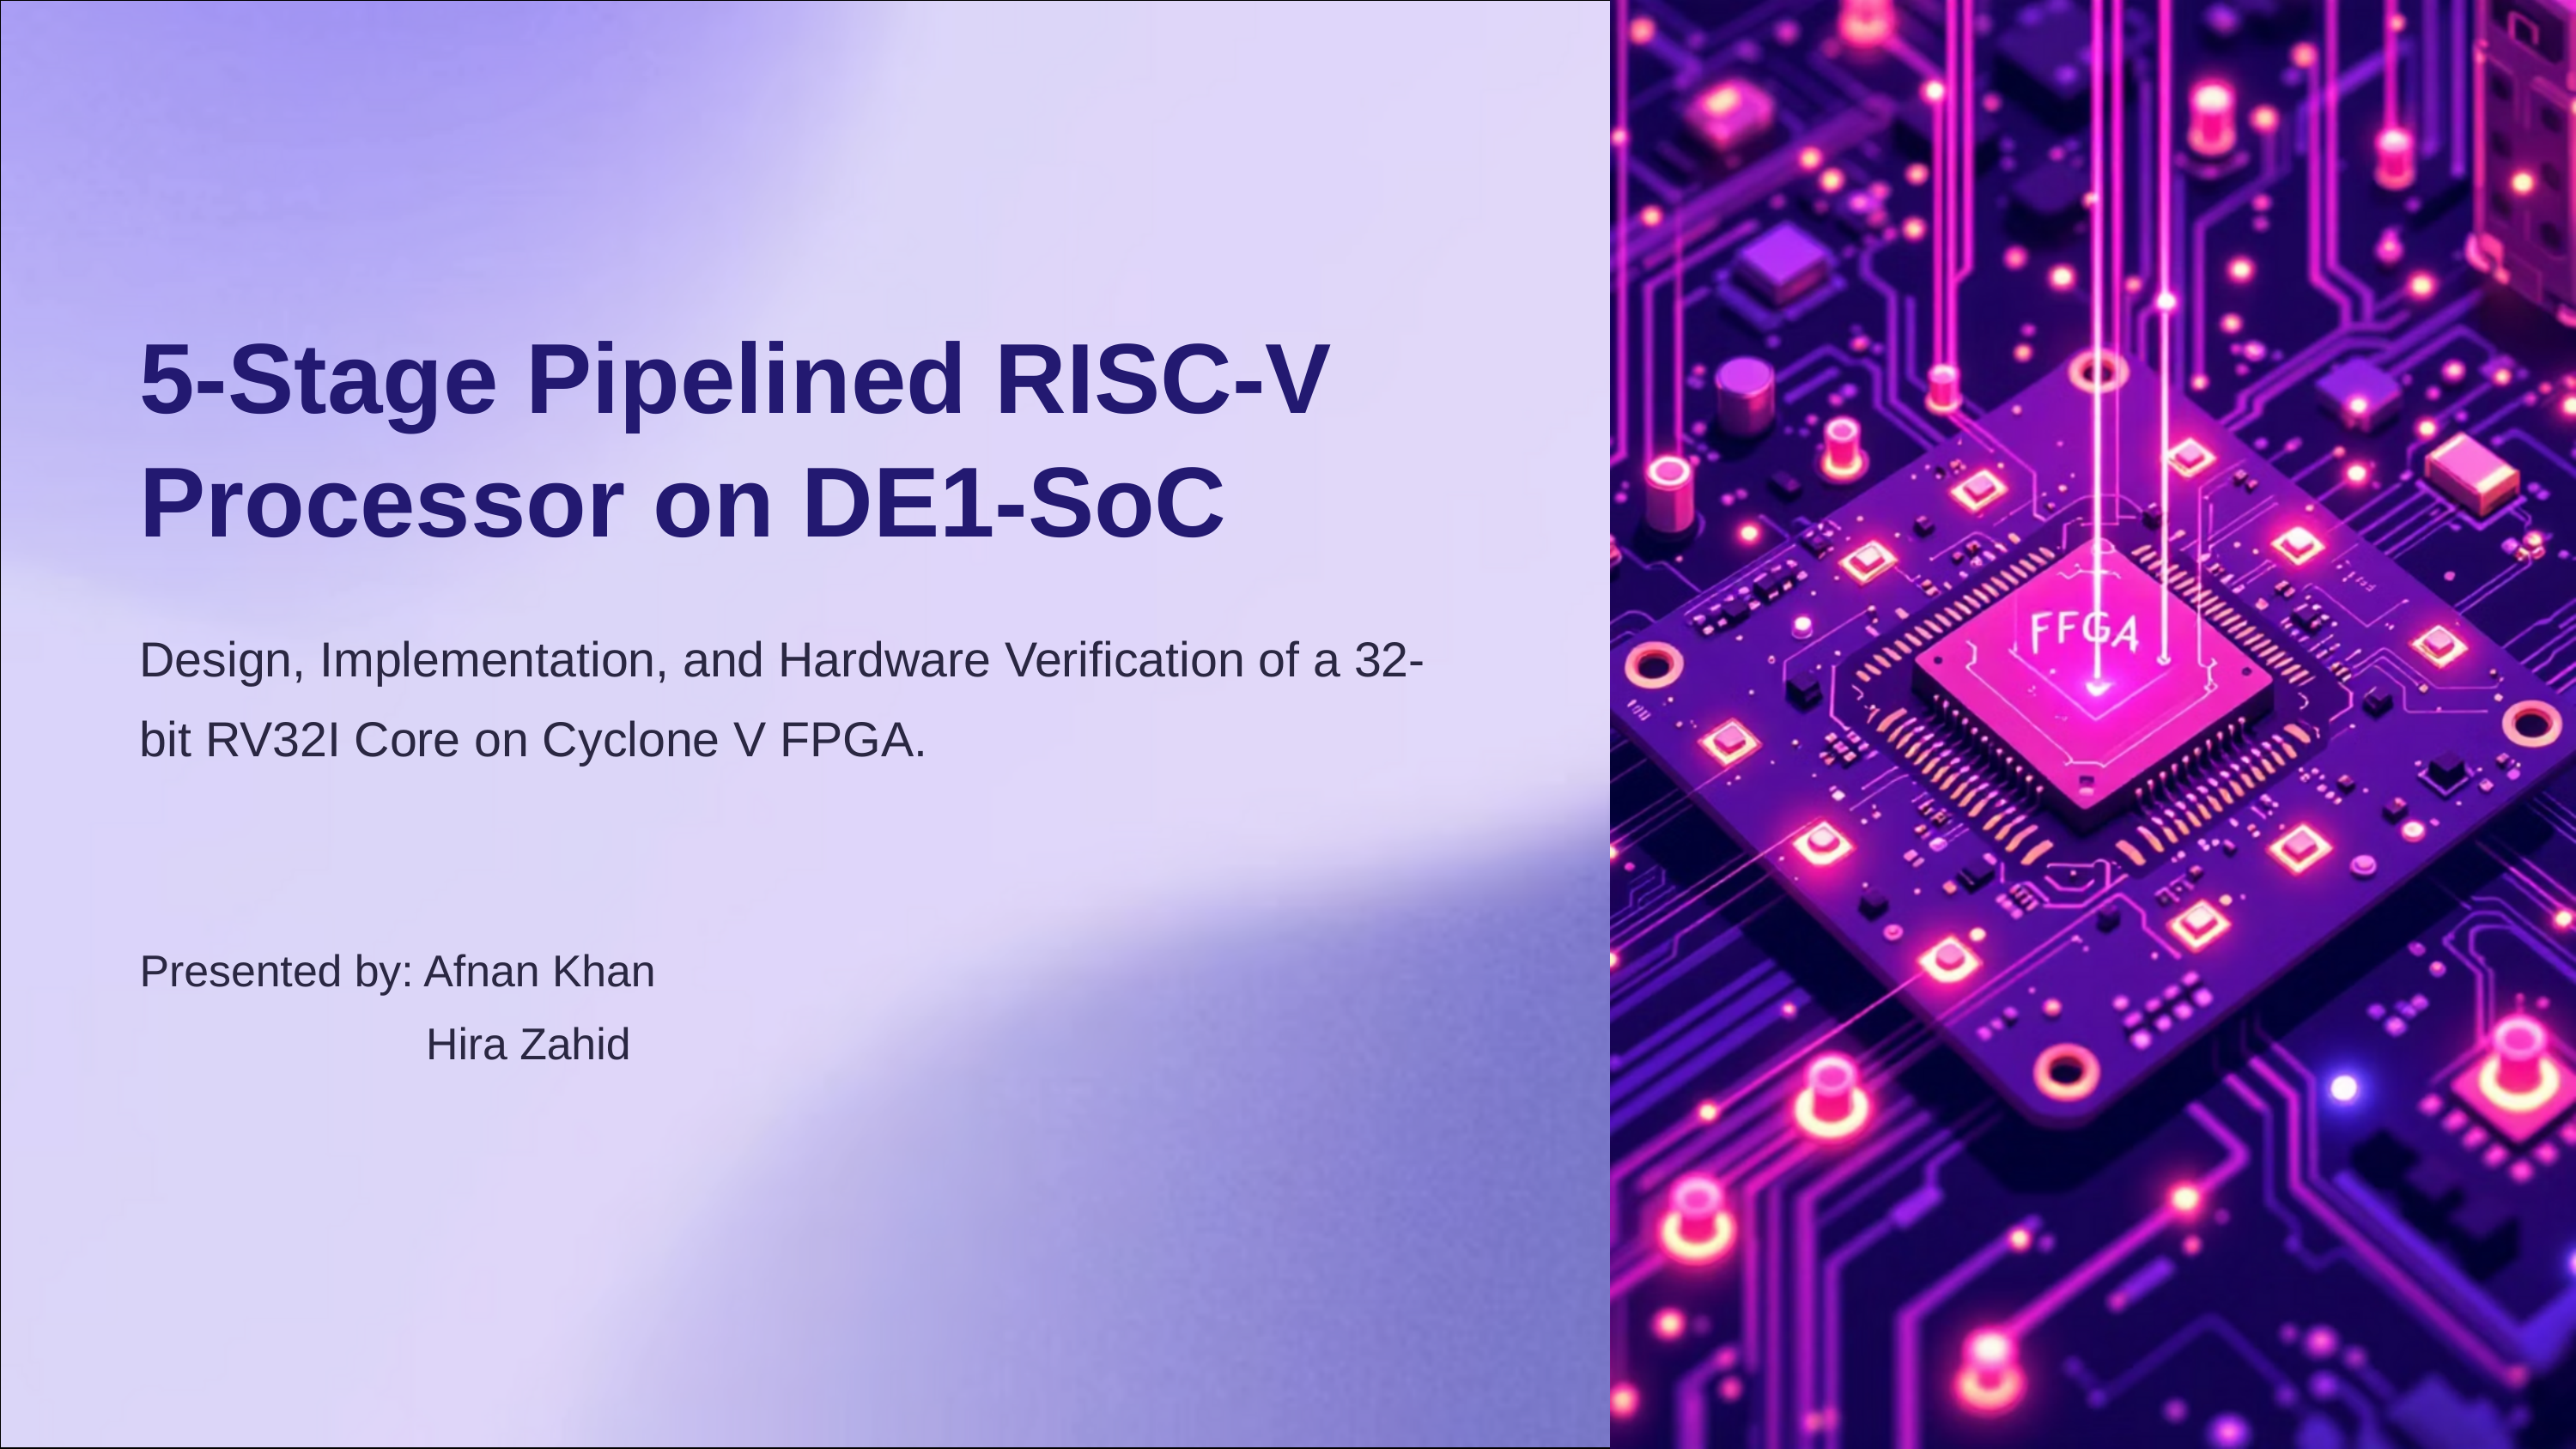

5-Stage Pipelined RISC-V Processor on DE1-SoC
Design, Implementation, and Hardware Verification of a 32-bit RV32I Core on Cyclone V FPGA.
Presented by: Afnan Khan
                       Hira Zahid